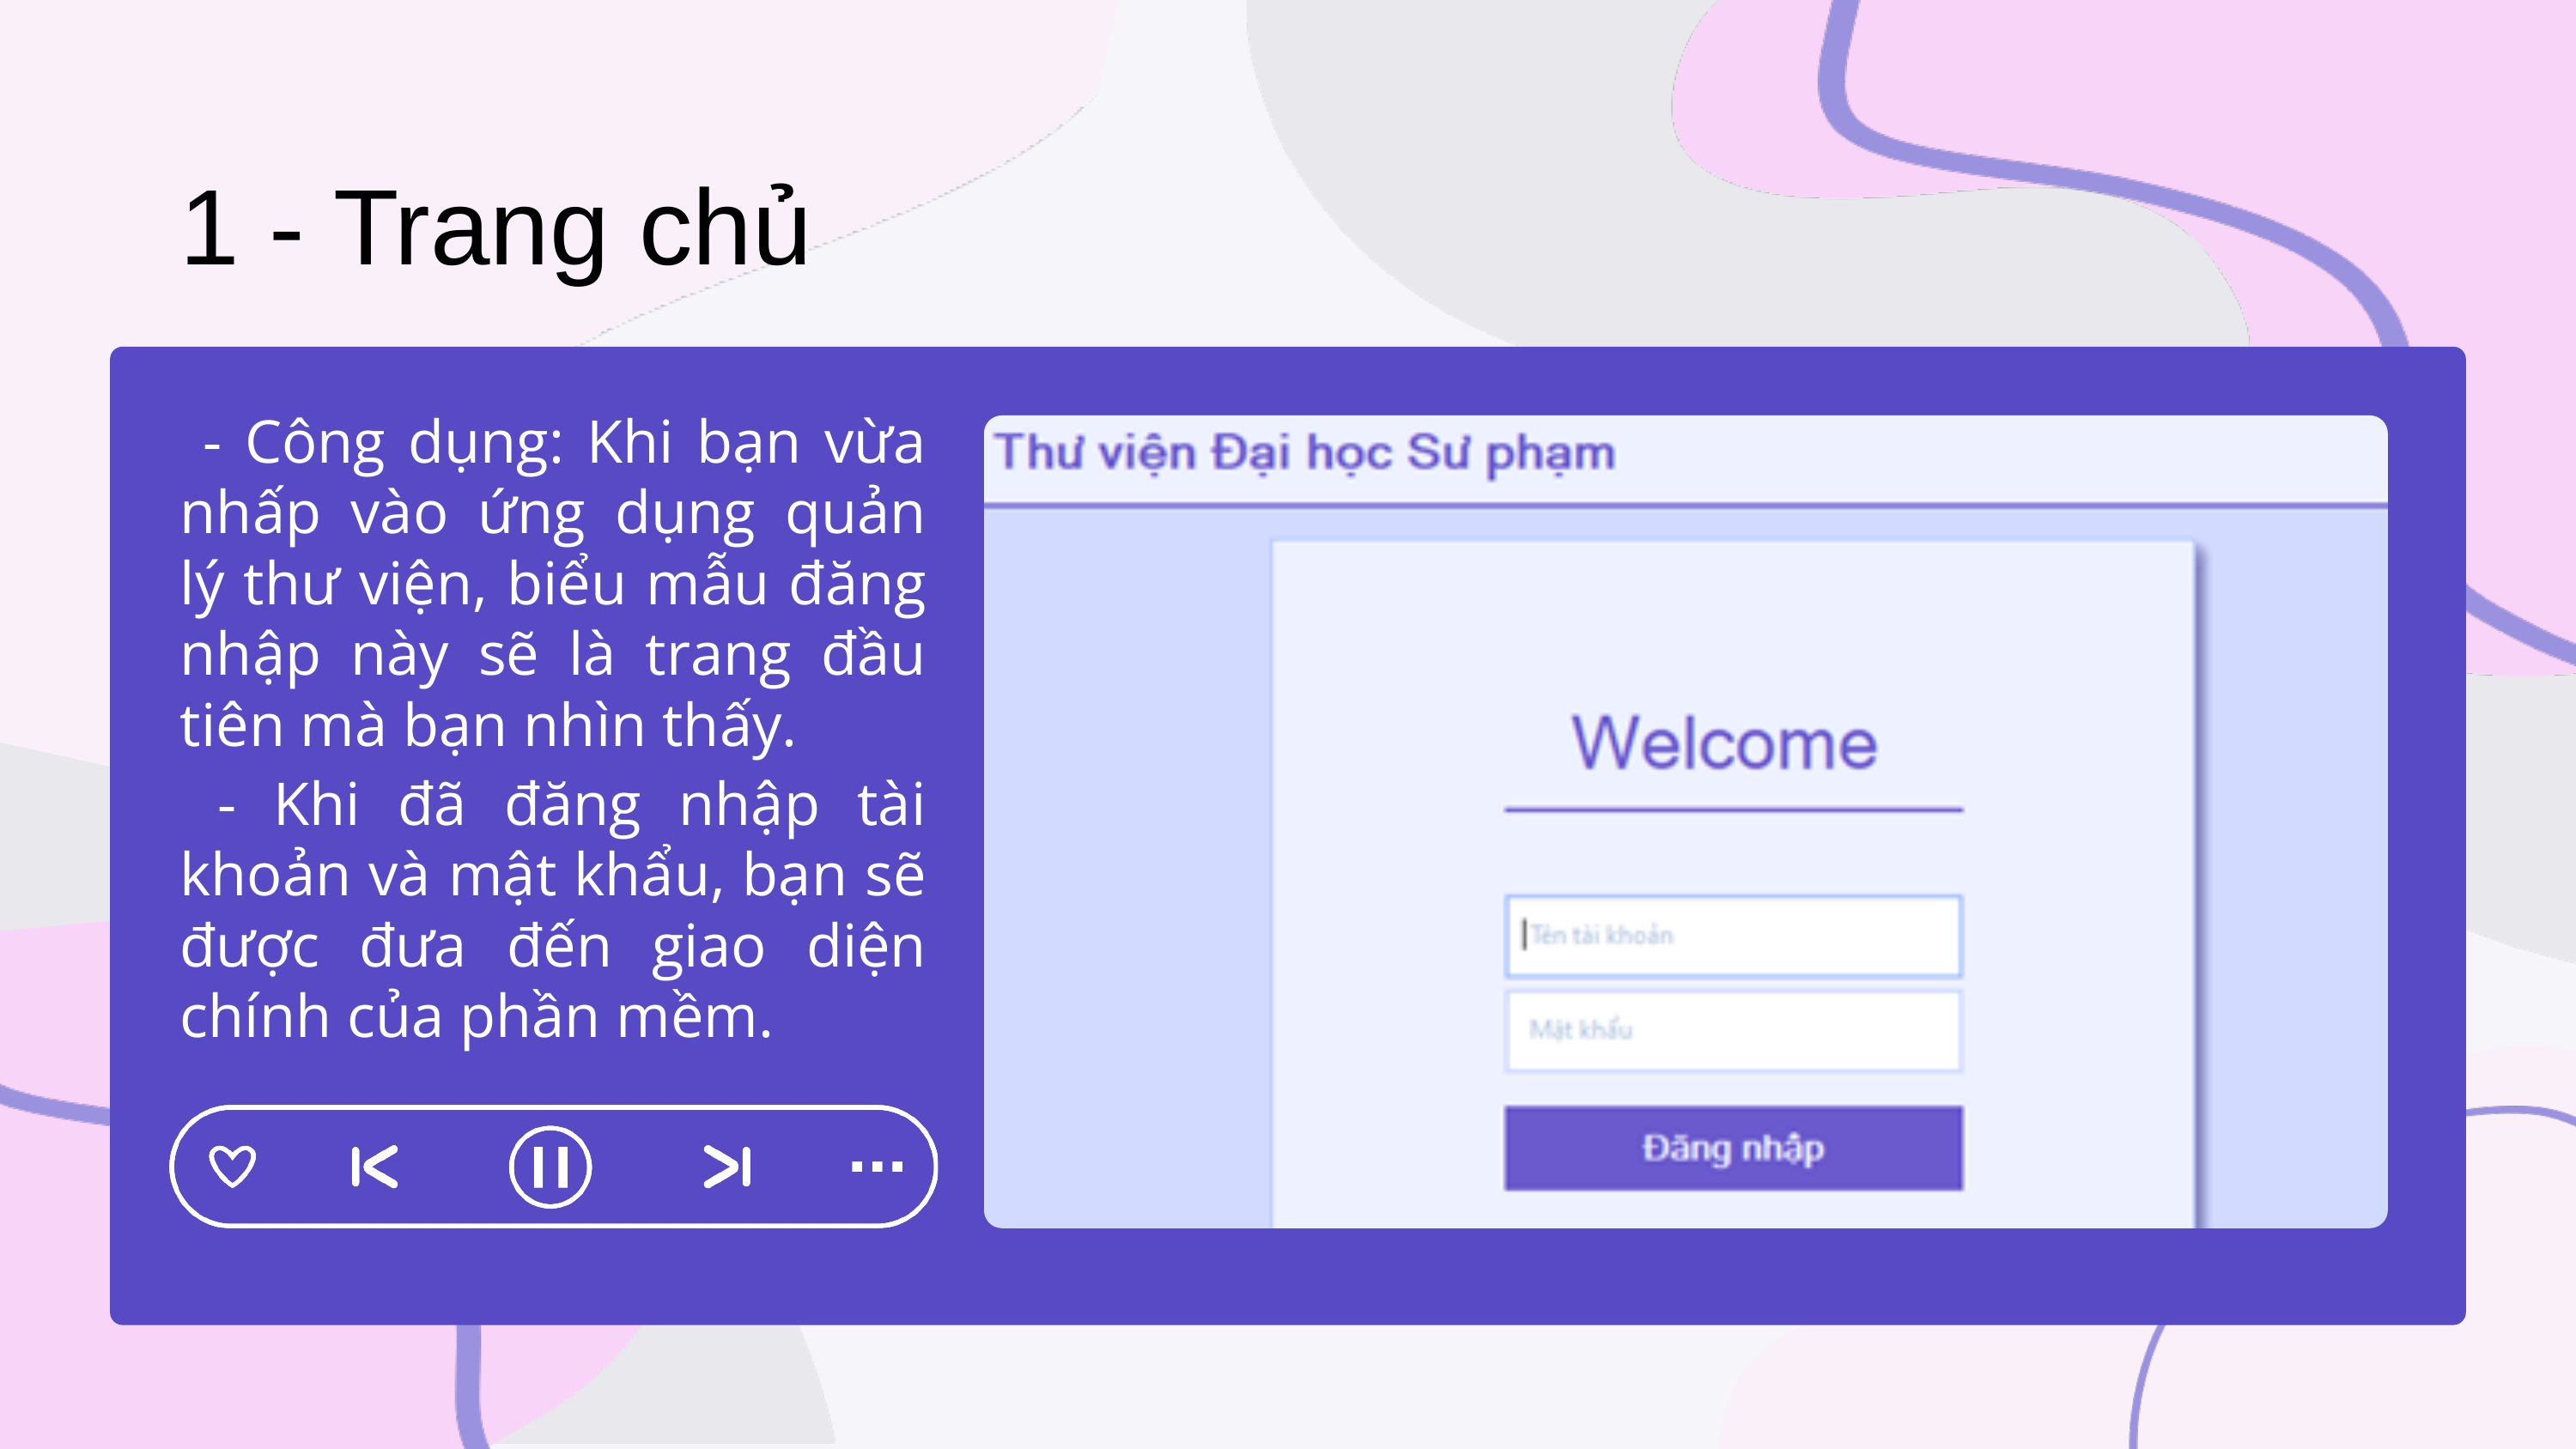

1 - Trang chủ

 - Công dụng: Khi bạn vừa nhấp vào ứng dụng quản lý thư viện, biểu mẫu đăng nhập này sẽ là trang đầu tiên mà bạn nhìn thấy.

 - Khi đã đăng nhập tài khoản và mật khẩu, bạn sẽ được đưa đến giao diện chính của phần mềm.